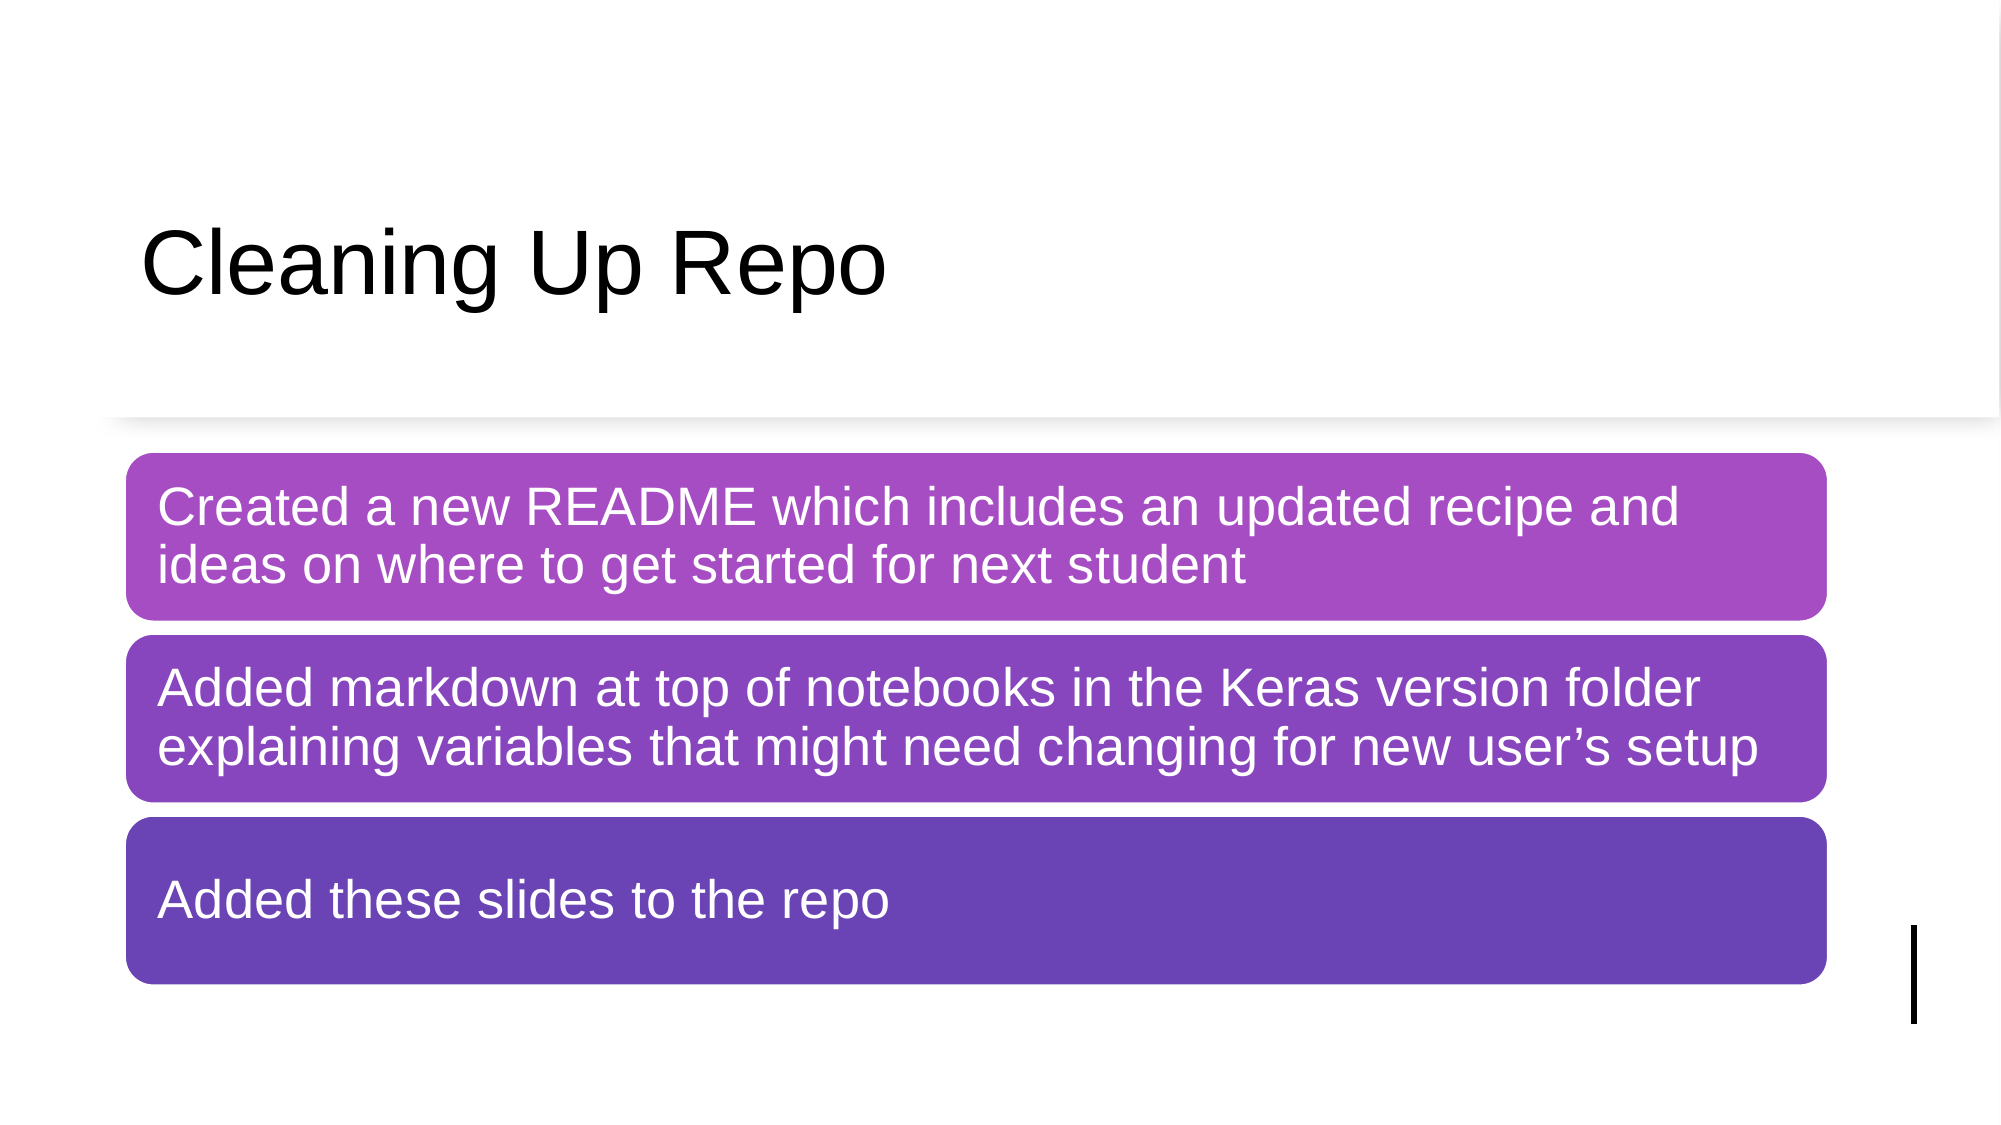

# Cleaning Up Repo
Created a new README which includes an updated recipe and ideas on where to get started for next student
Added markdown at top of notebooks in the Keras version folder explaining variables that might need changing for new user’s setup
Added these slides to the repo